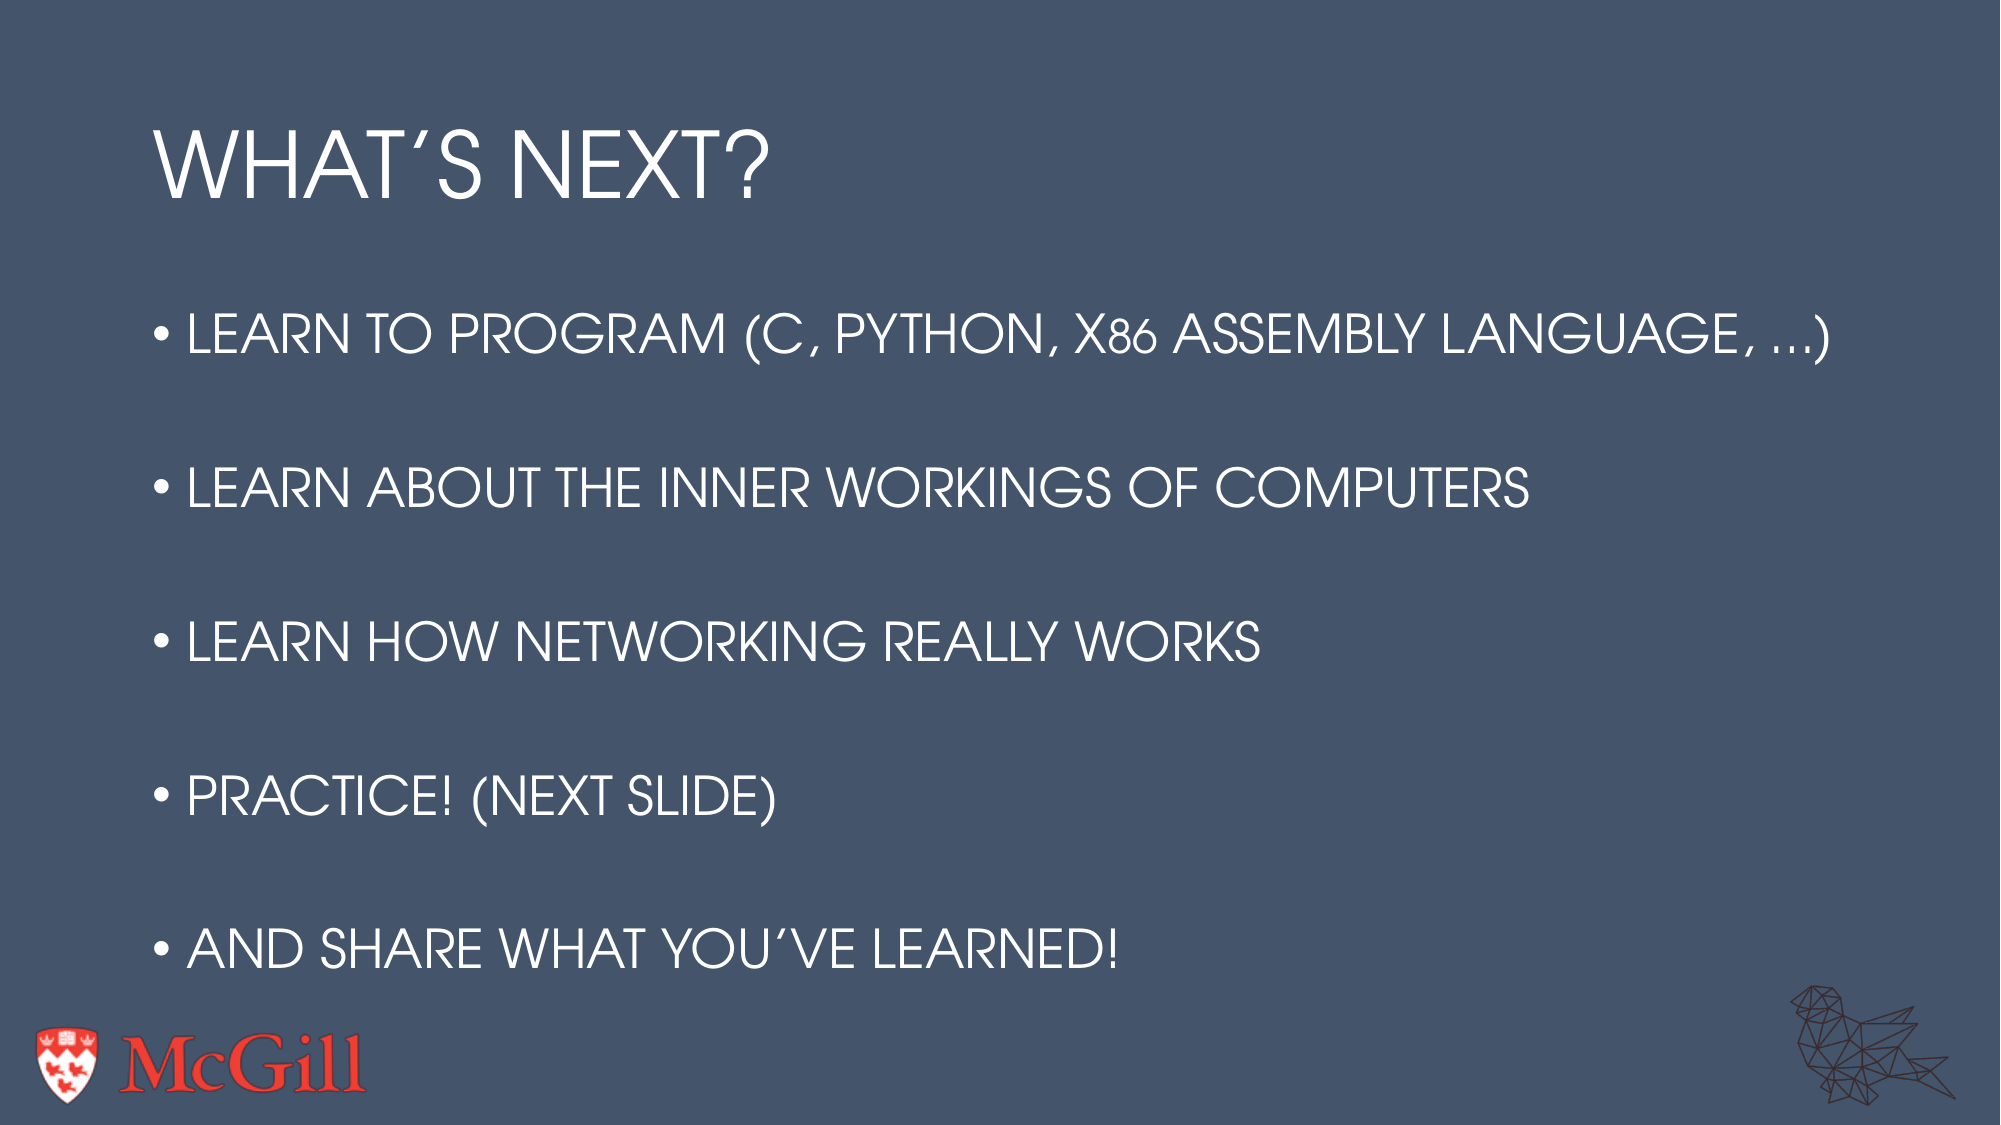

# What’s next?
Learn to program (c, python, x86 assembly language, …)

Learn about the inner workings of computers

Learn how networking really works

Practice! (next slide)

And share what you’ve learned!